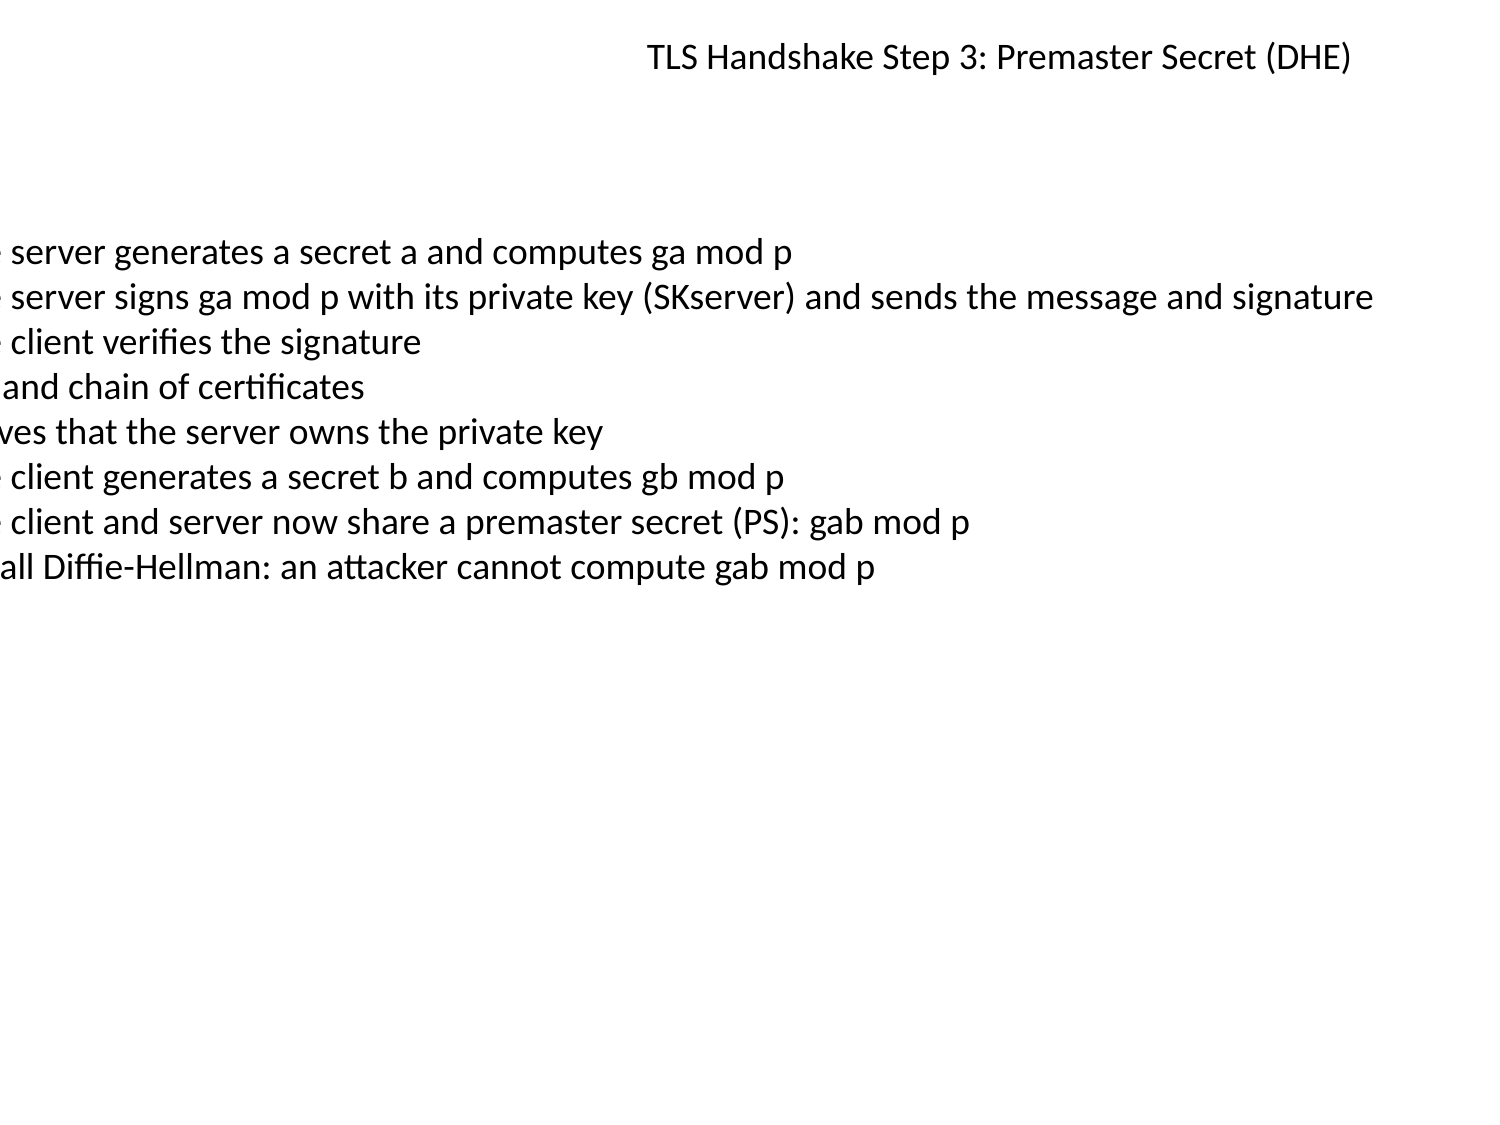

TLS Handshake Step 3: Premaster Secret (DHE)
The server generates a secret a and computes ga mod p
The server signs ga mod p with its private key (SKserver) and sends the message and signature
The client verifies the signature
PKI and chain of certificates
Proves that the server owns the private key
The client generates a secret b and computes gb mod p
The client and server now share a premaster secret (PS): gab mod p
Recall Diffie-Hellman: an attacker cannot compute gab mod p